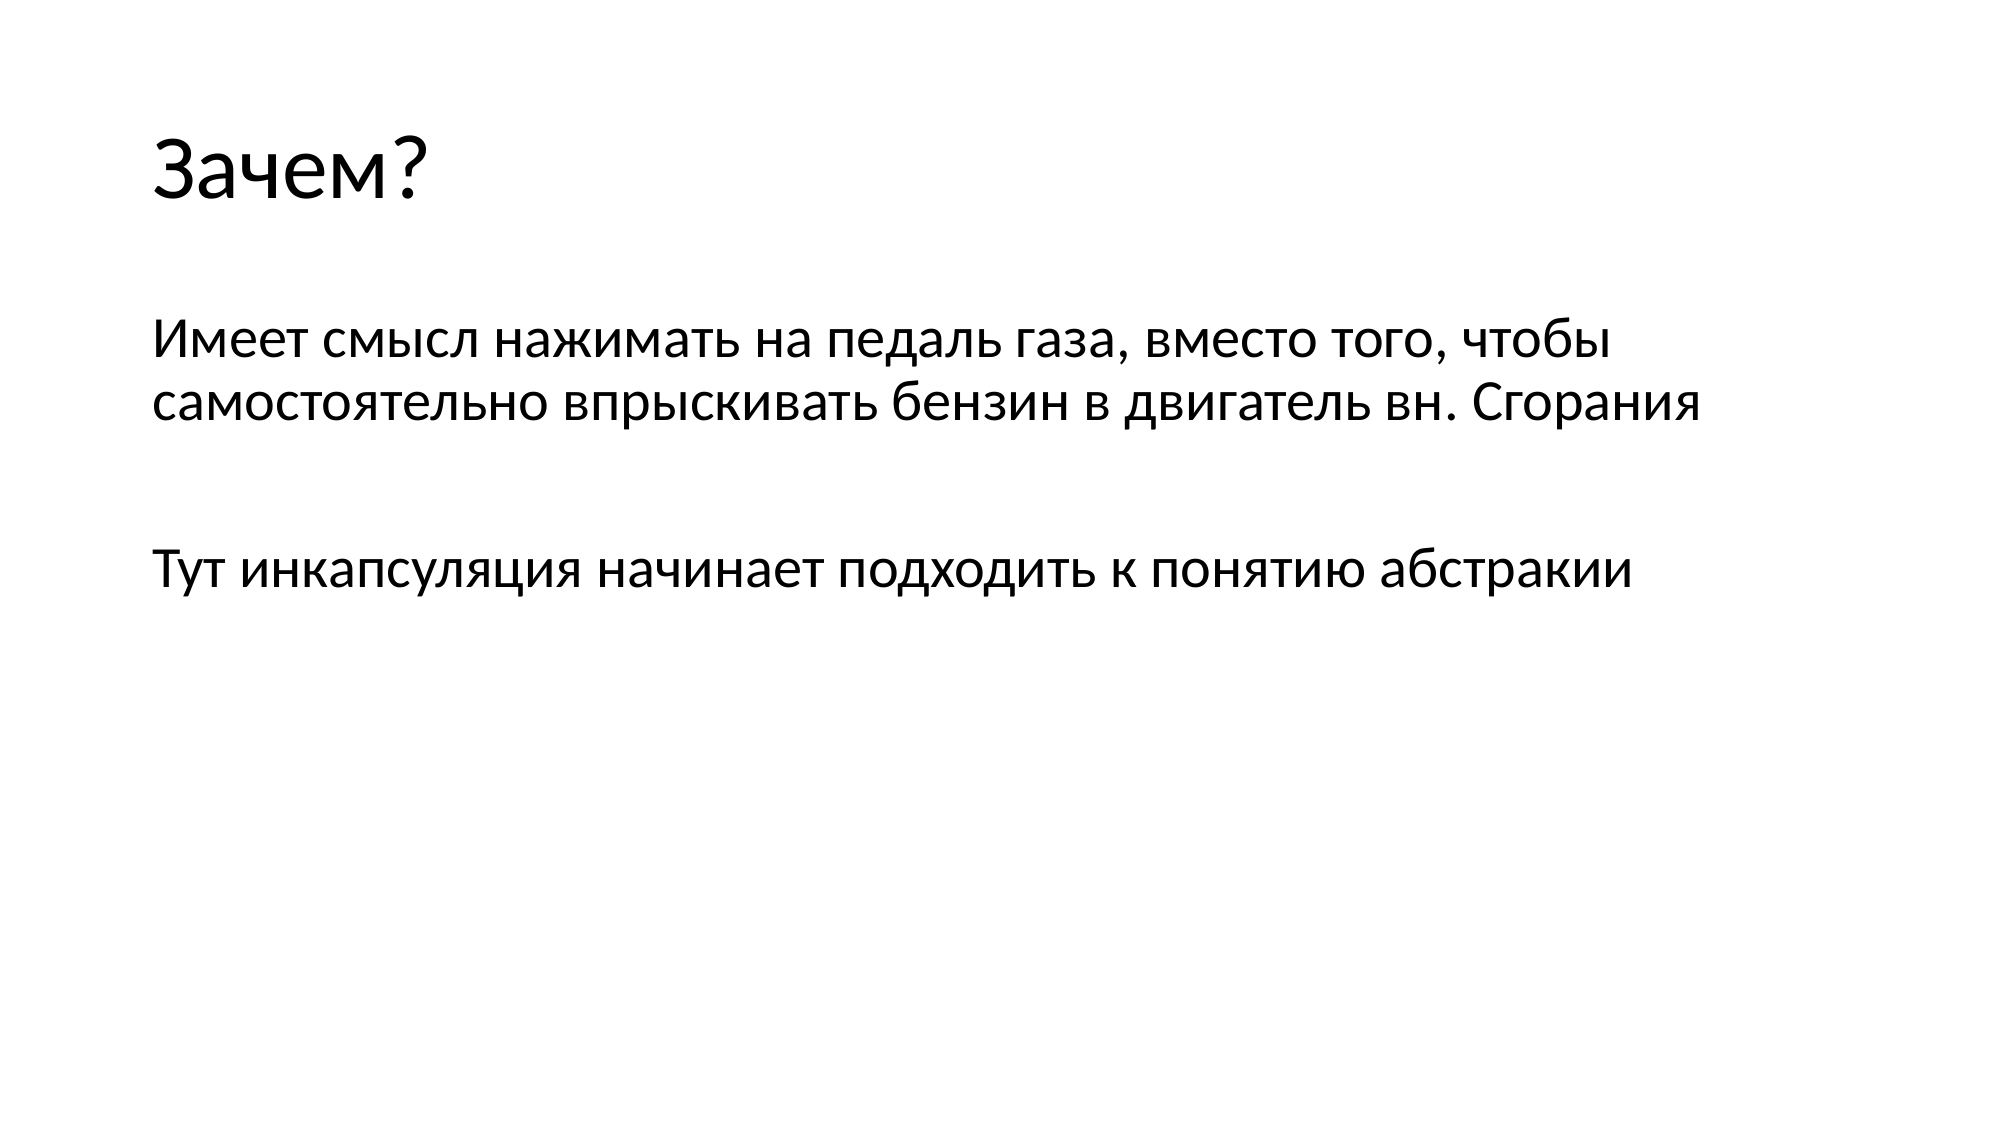

# Зачем?
Имеет смысл нажимать на педаль газа, вместо того, чтобы самостоятельно впрыскивать бензин в двигатель вн. Сгорания

Тут инкапсуляция начинает подходить к понятию абстракии